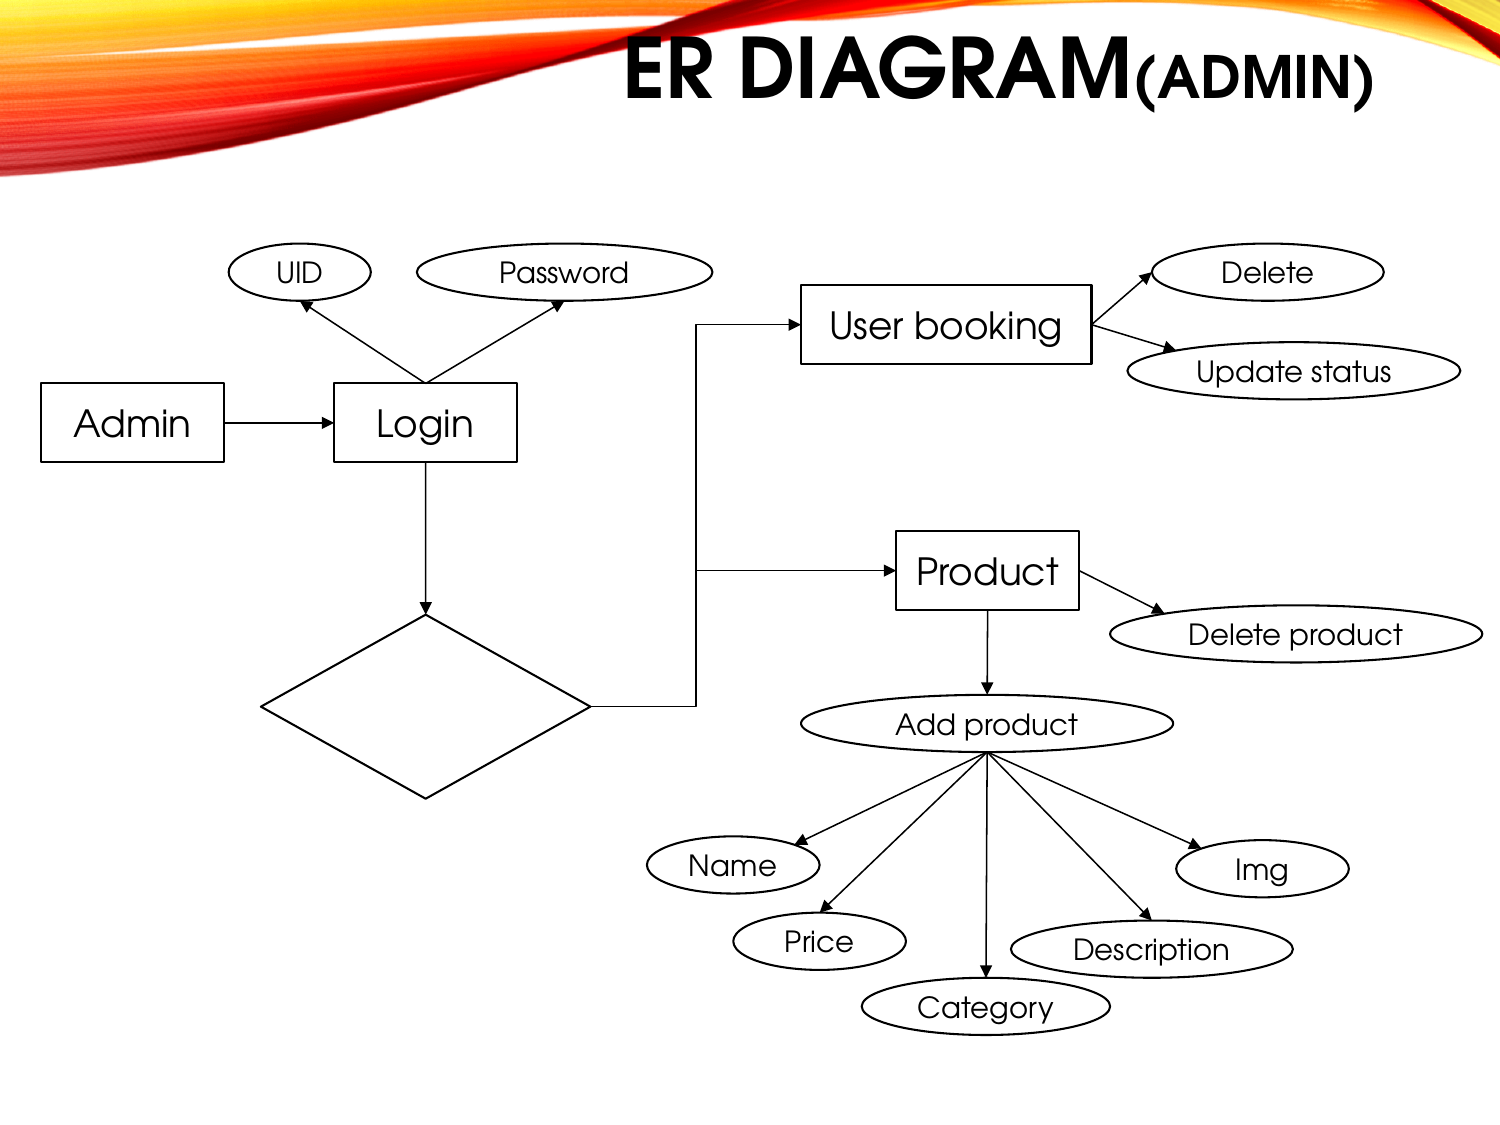

ER DIAGRAM(Admin)
UID
Delete
Password
User booking
Update status
Admin
Login
Product
Delete product

Add product
Name
Img
Price
Description
Category